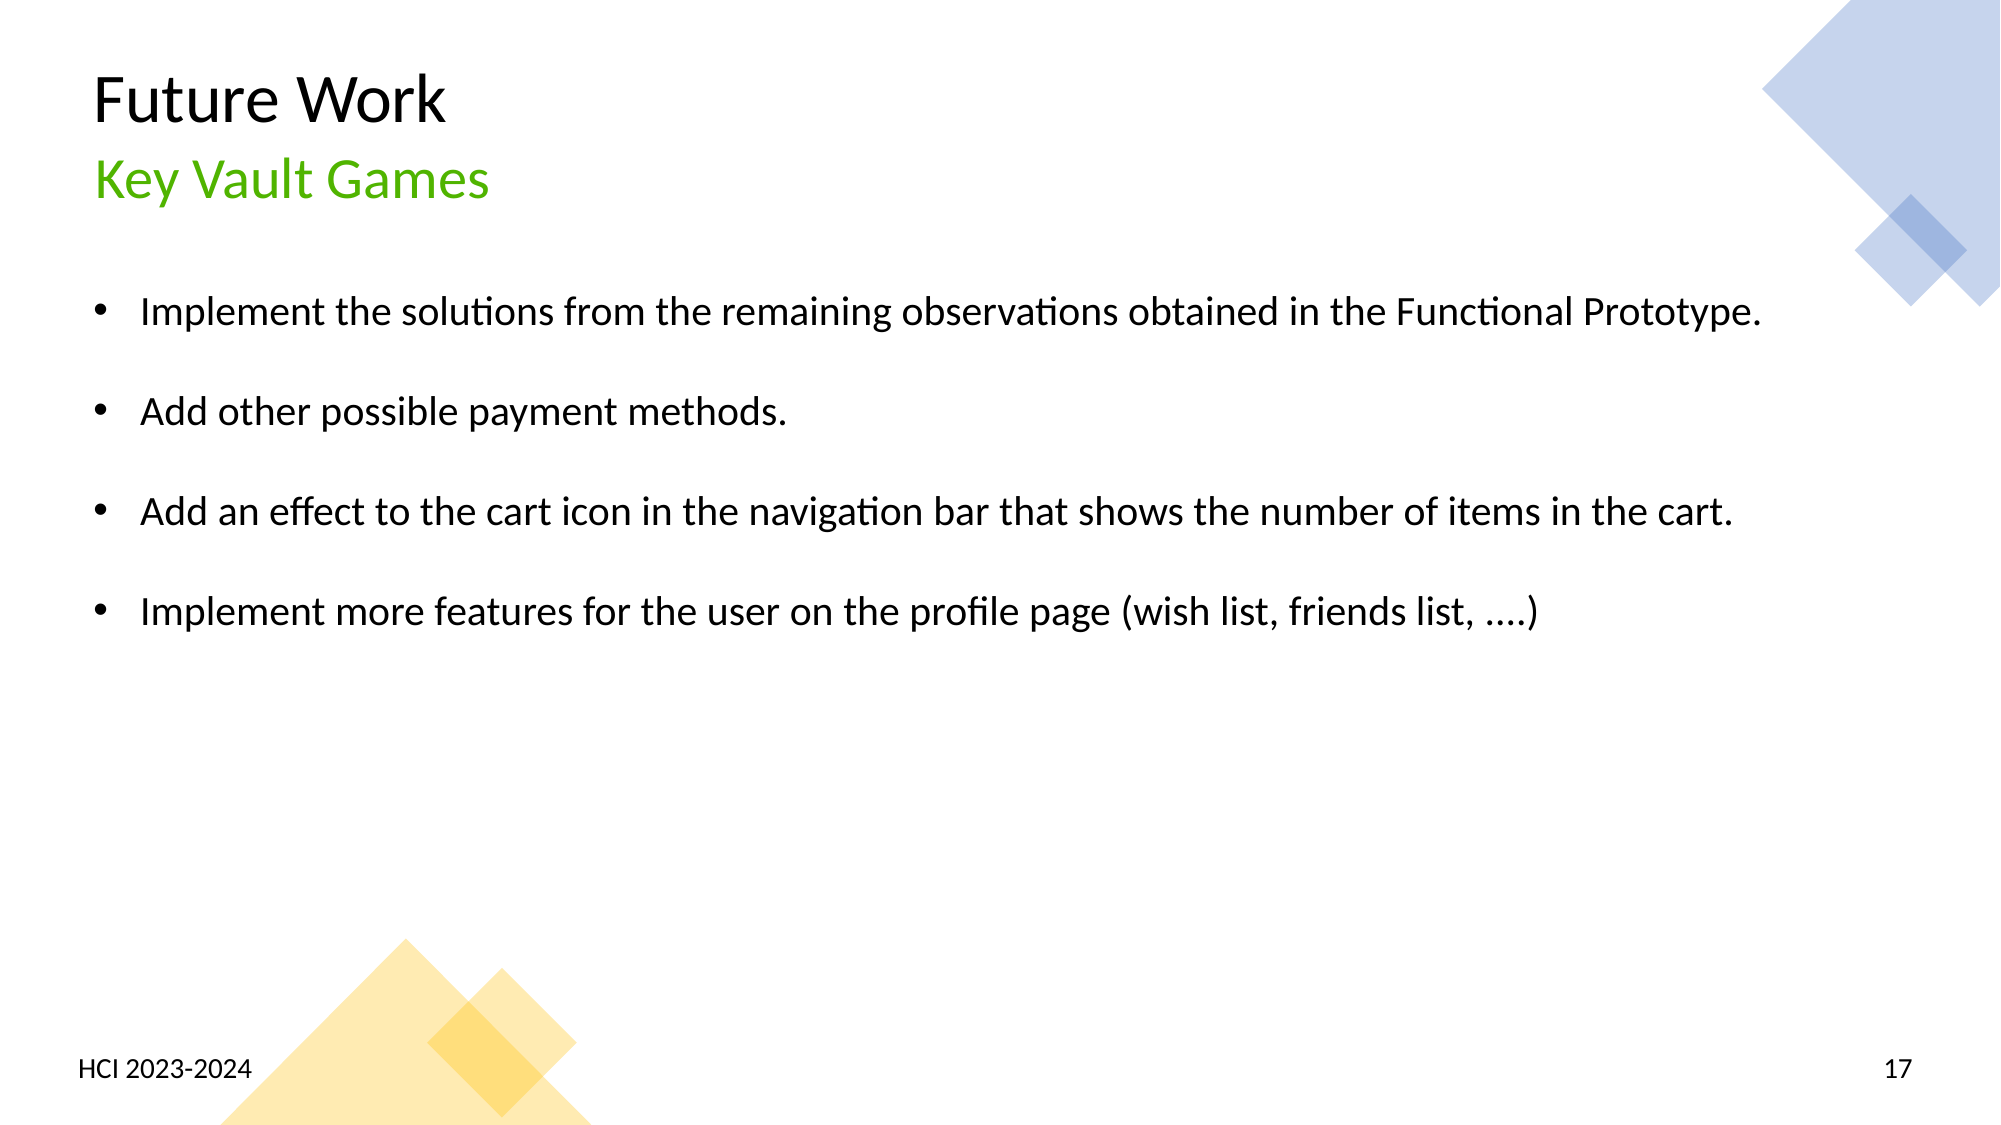

Future Work
Key Vault Games
Implement the solutions from the remaining observations obtained in the Functional Prototype.

Add other possible payment methods.

Add an effect to the cart icon in the navigation bar that shows the number of items in the cart.

Implement more features for the user on the profile page (wish list, friends list, ....)

HCI 2023-2024
17